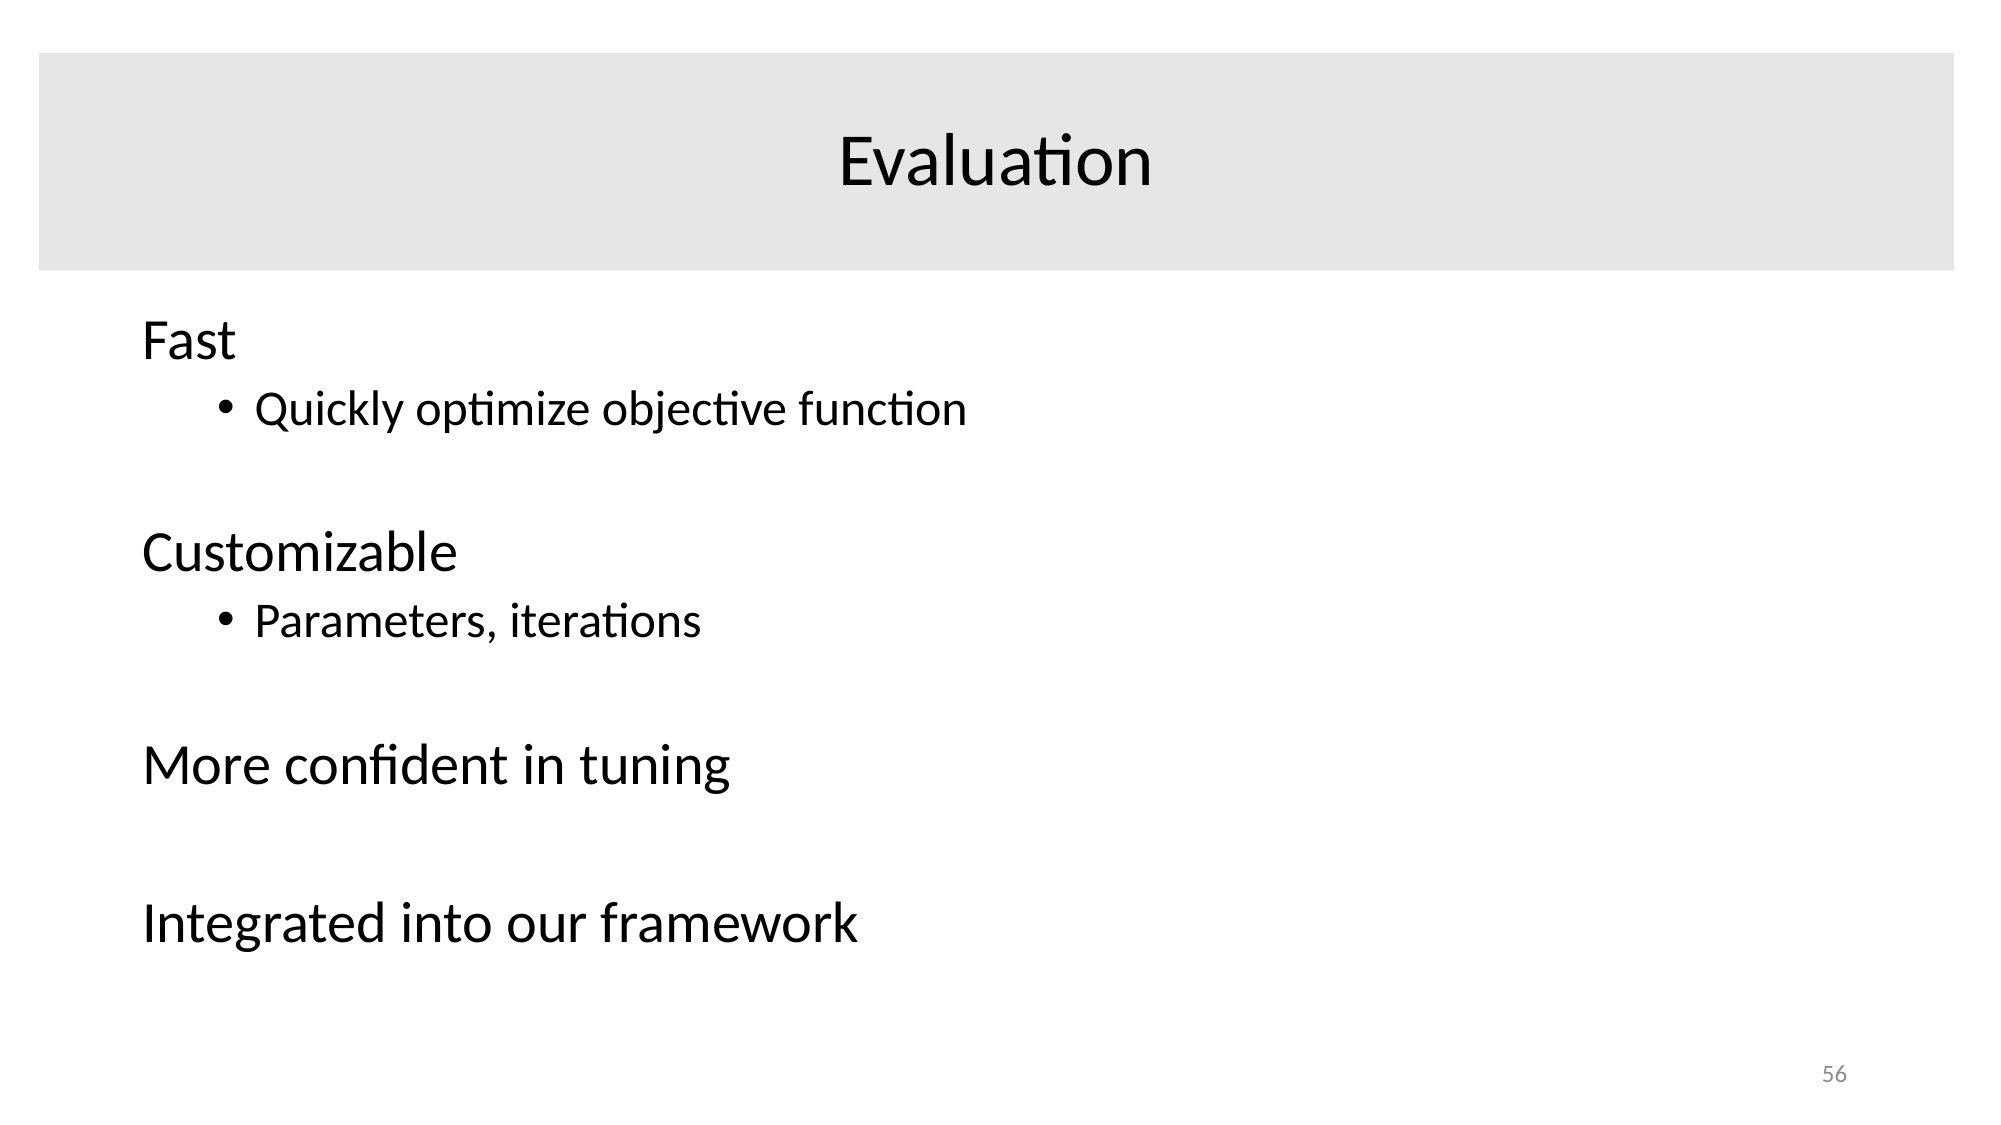

Evaluation
Fast
Quickly optimize objective function

Customizable
Parameters, iterations

More confident in tuning

Integrated into our framework
56